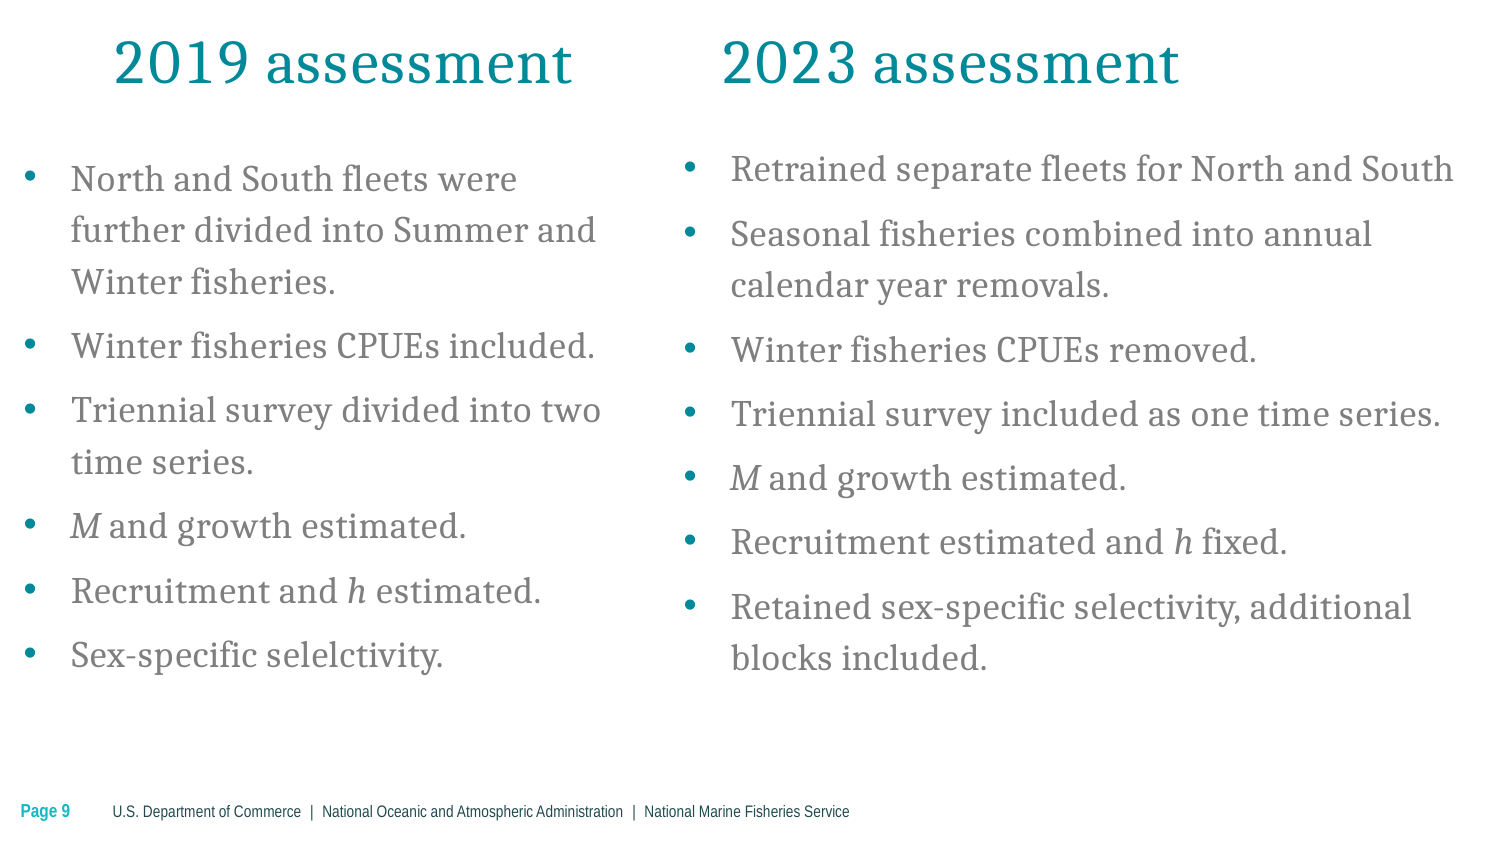

# 2019 assessment
2023 assessment
Retrained separate fleets for North and South
Seasonal fisheries combined into annual calendar year removals.
Winter fisheries CPUEs removed.
Triennial survey included as one time series.
M and growth estimated.
Recruitment estimated and h fixed.
Retained sex-specific selectivity, additional blocks included.

North and South fleets were further divided into Summer and Winter fisheries.
Winter fisheries CPUEs included.
Triennial survey divided into two time series.
M and growth estimated.
Recruitment and h estimated.
Sex-specific selelctivity.